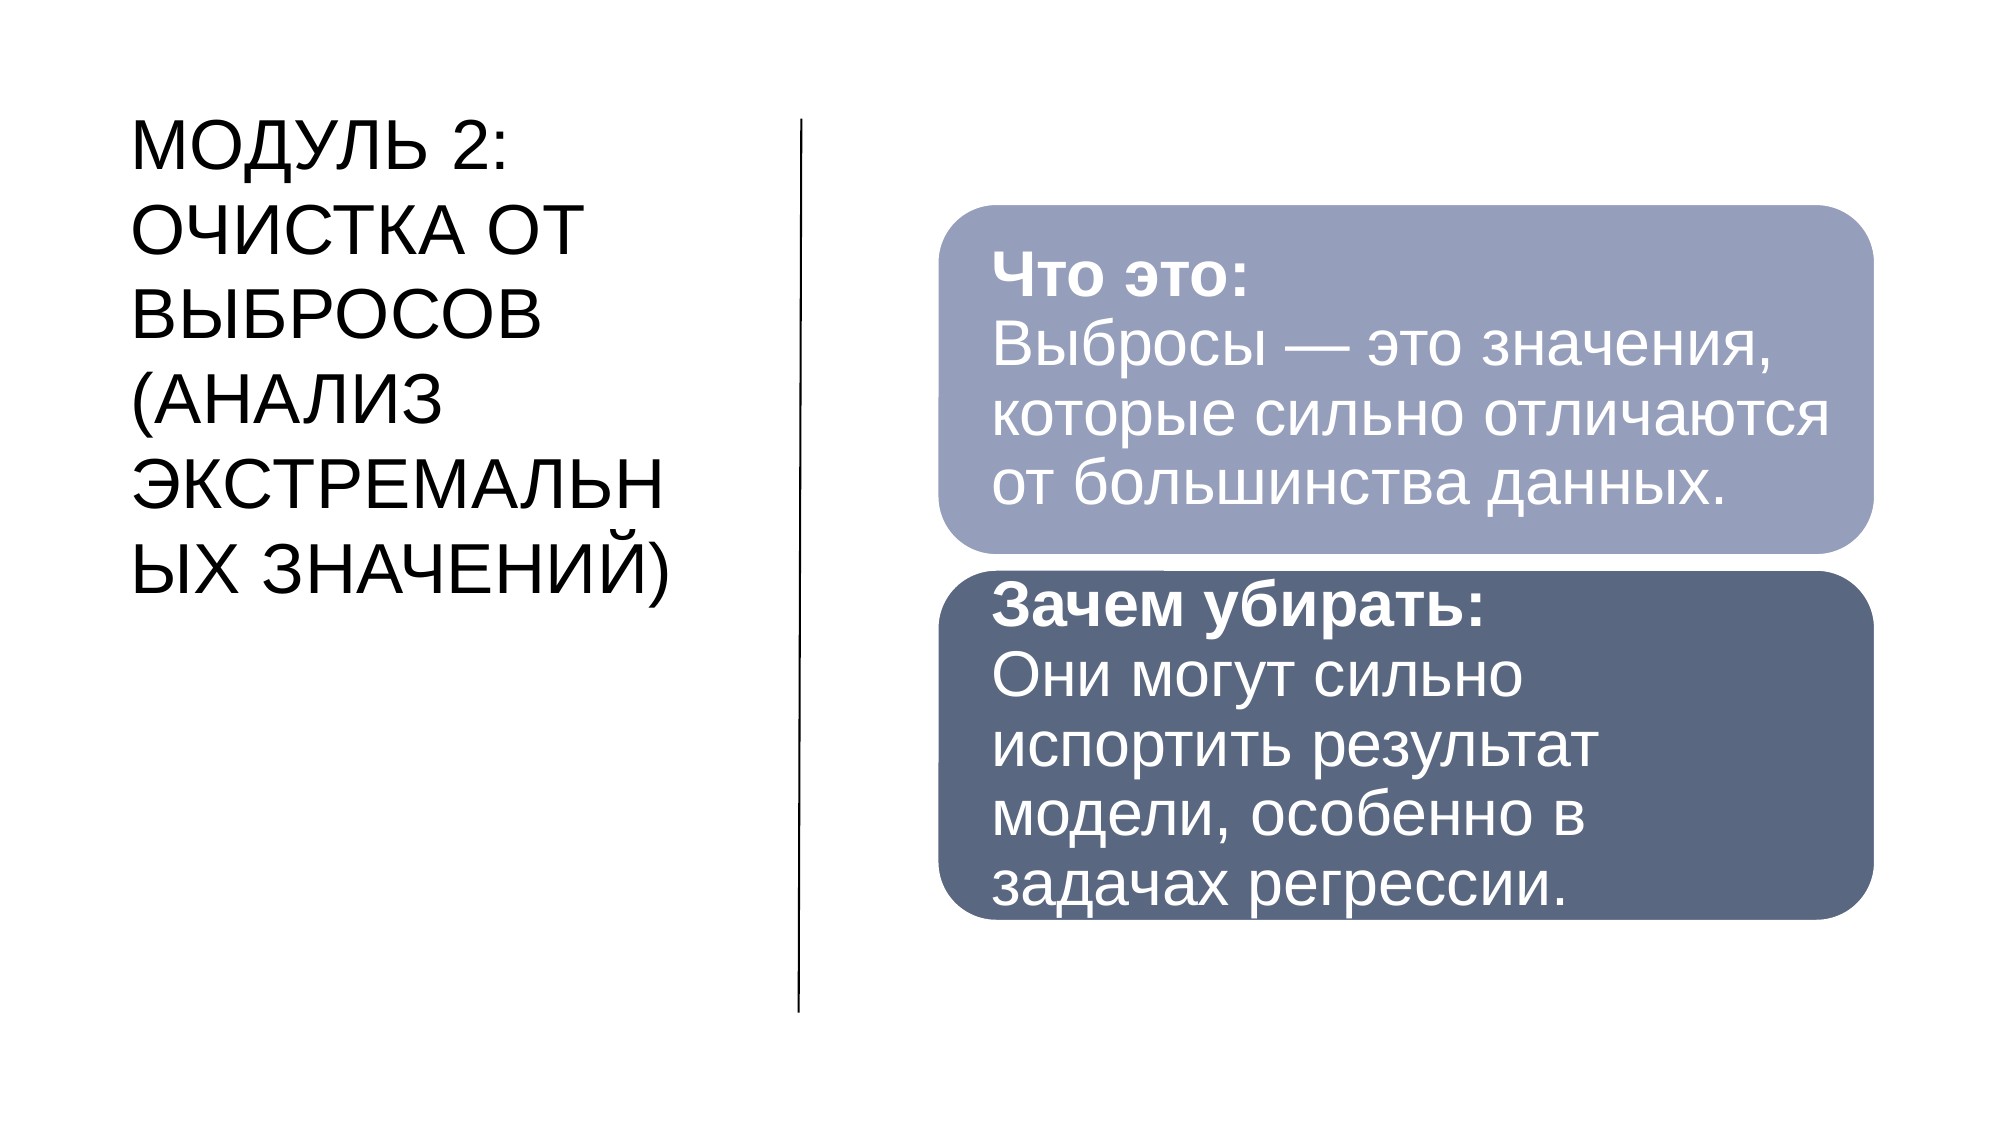

# Модуль 2: Очистка от выбросов (анализ экстремальных значений)
Что это:
Выбросы — это значения, которые сильно отличаются от большинства данных.
Зачем убирать:
Они могут сильно испортить результат модели, особенно в задачах регрессии.